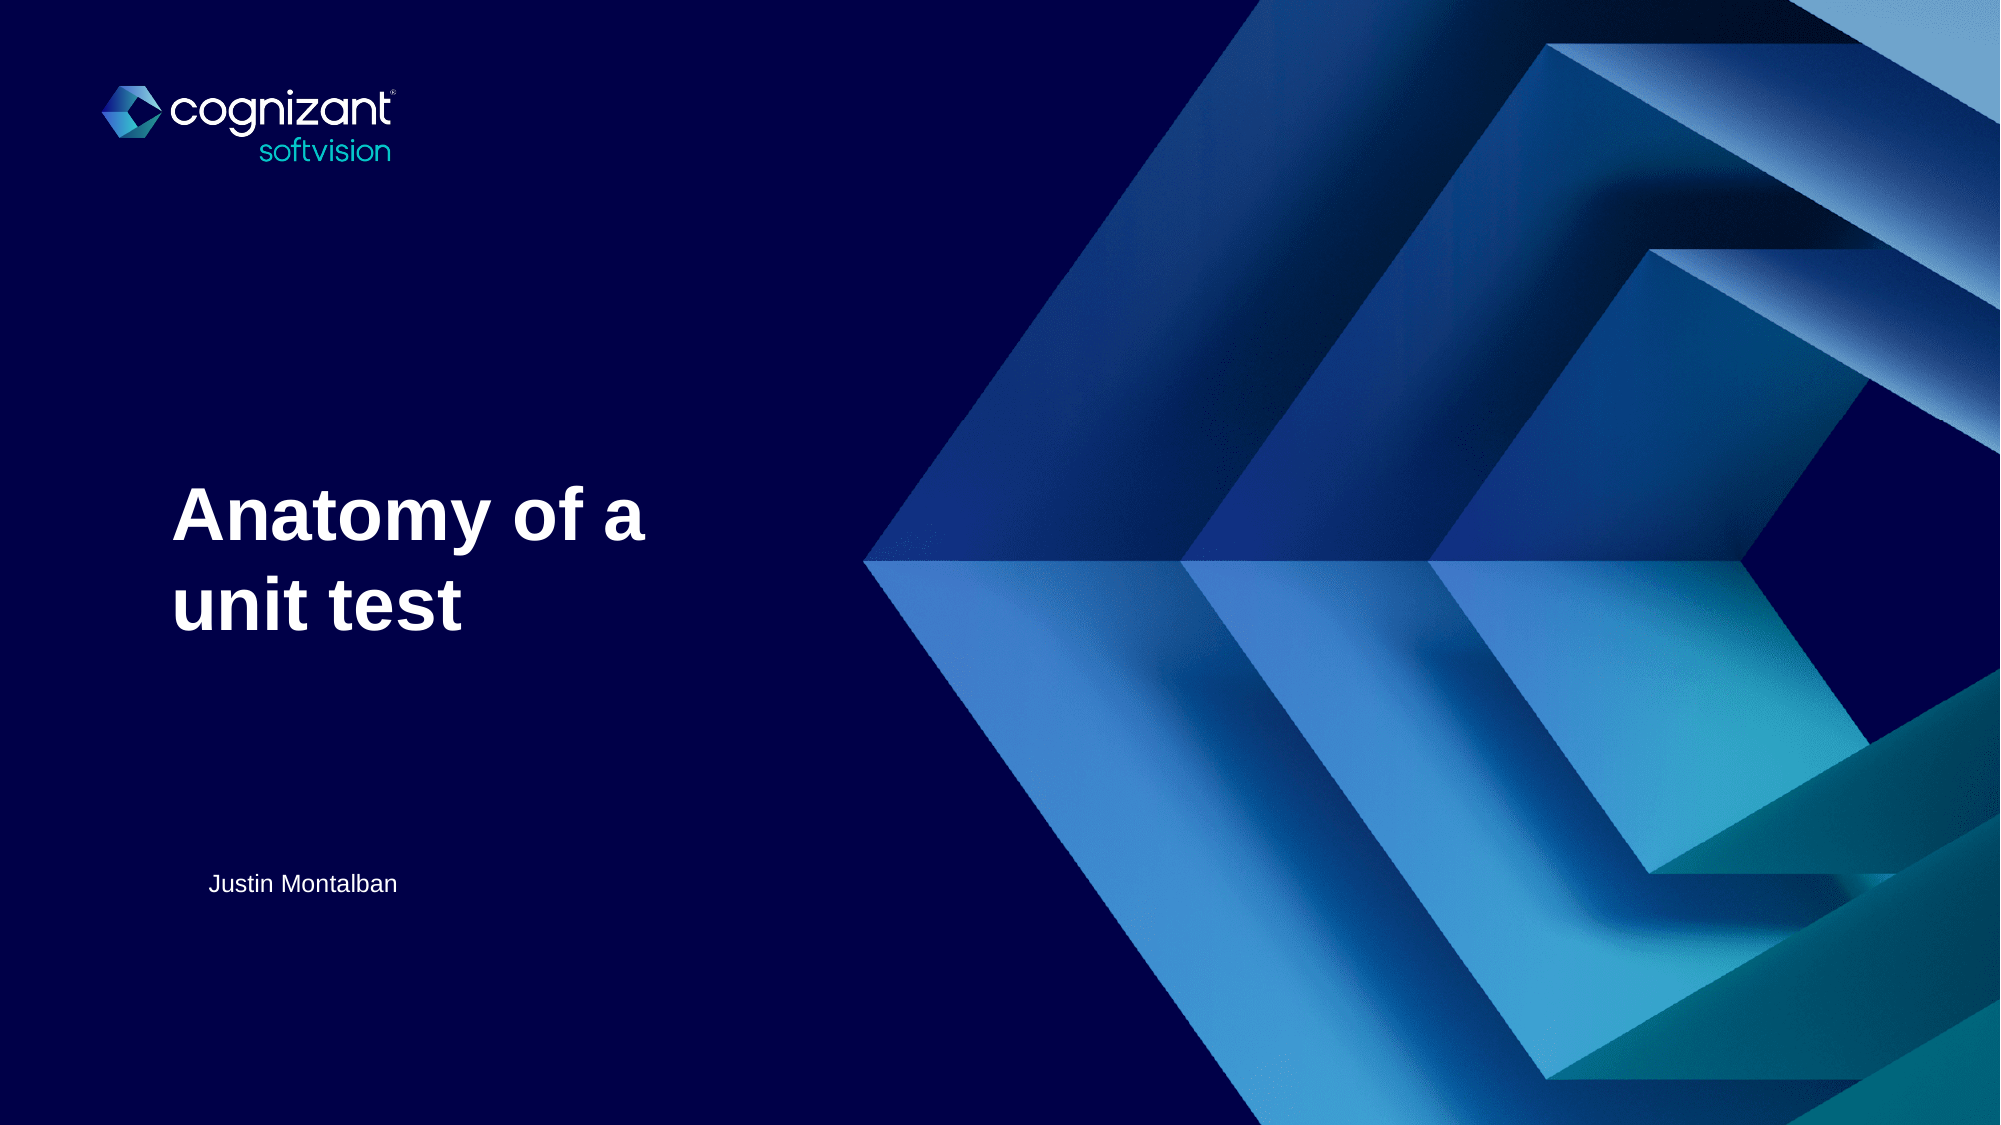

# Anatomy of a unit test

Justin Montalban